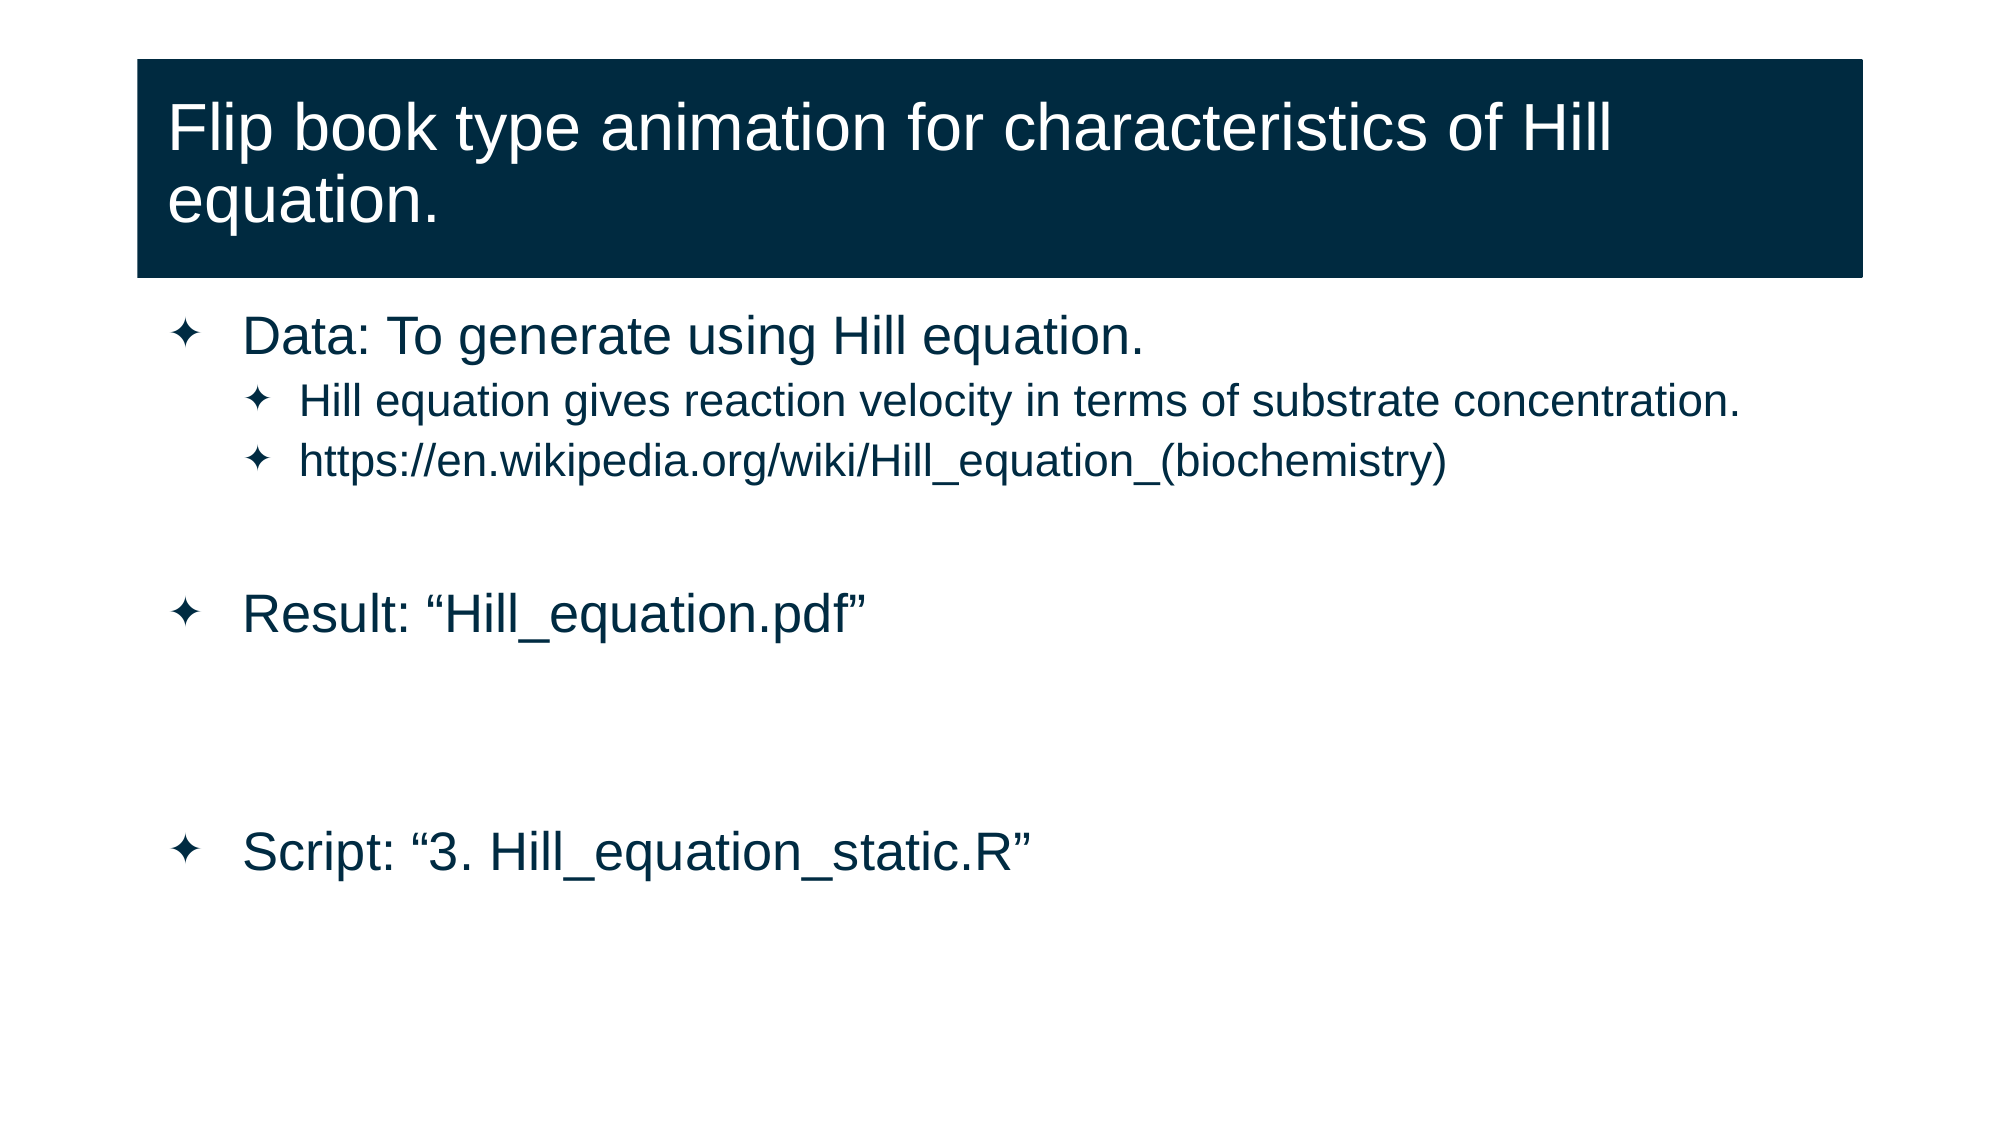

# Flip book type animation for characteristics of Hill equation.
Data: To generate using Hill equation.
Hill equation gives reaction velocity in terms of substrate concentration.
https://en.wikipedia.org/wiki/Hill_equation_(biochemistry)

Result: “Hill_equation.pdf”

Script: “3. Hill_equation_static.R”